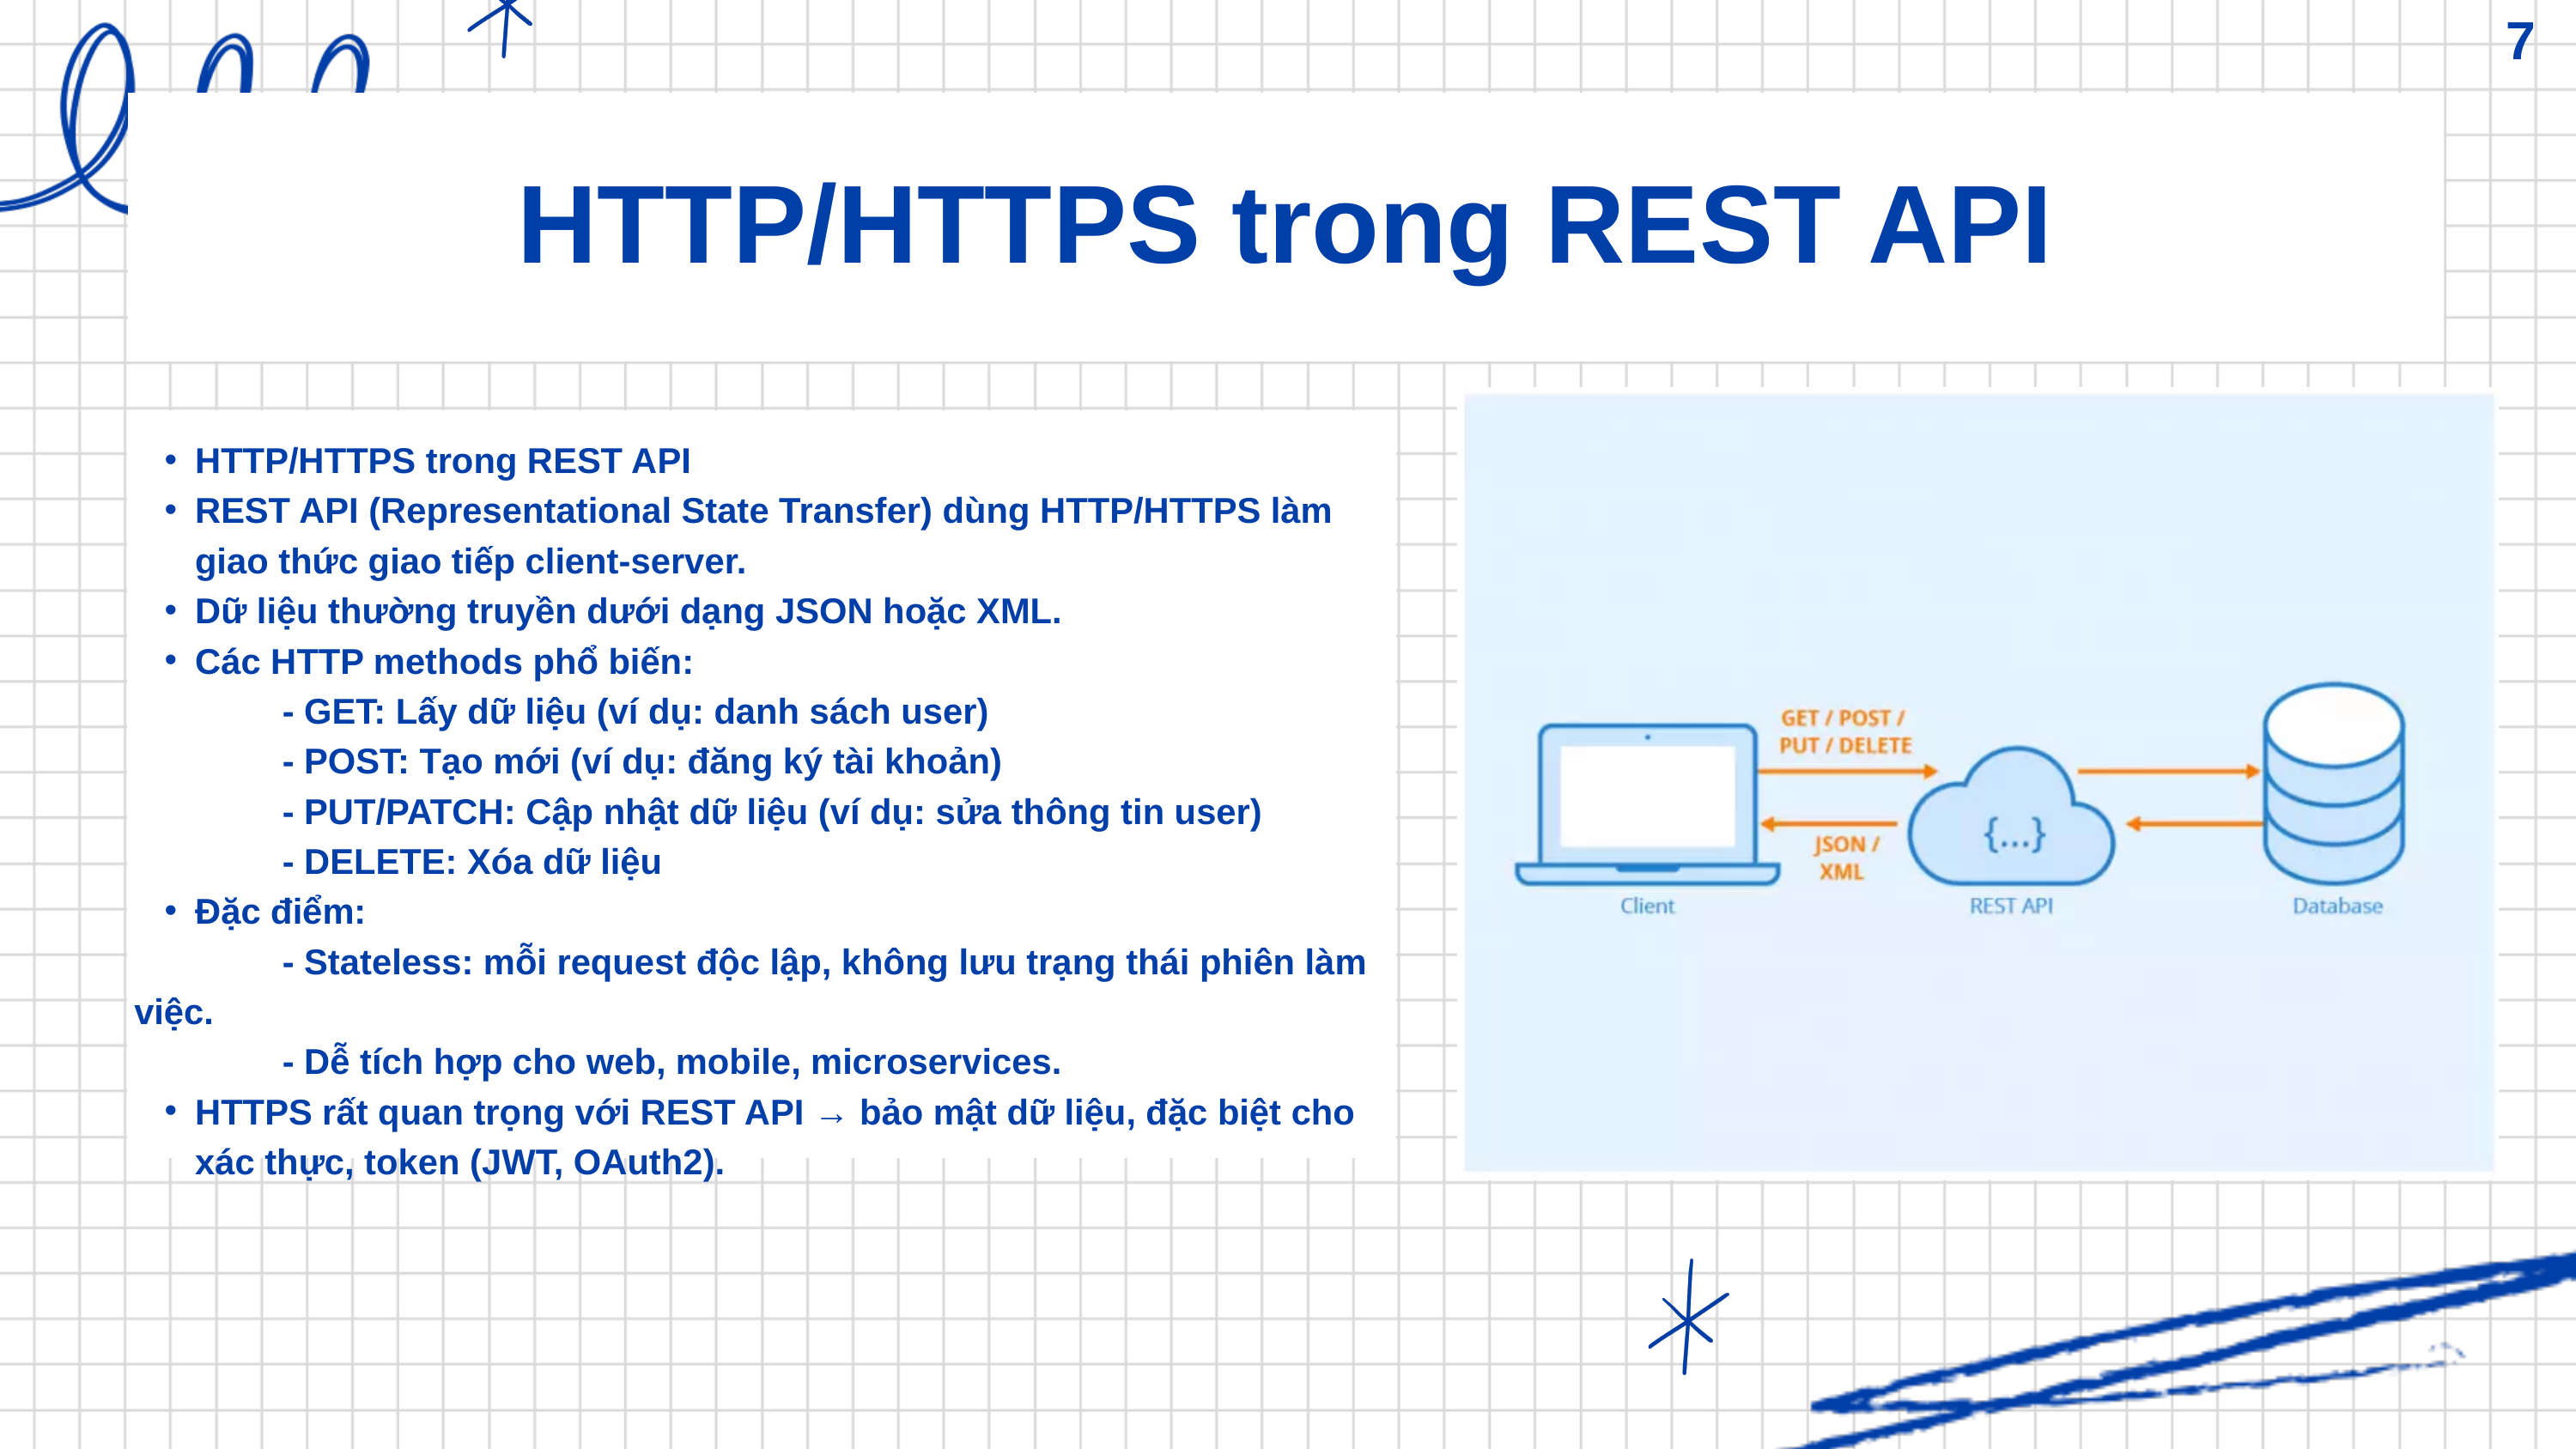

7

HTTP/HTTPS trong REST API

HTTP/HTTPS trong REST API
REST API (Representational State Transfer) dùng HTTP/HTTPS làm giao thức giao tiếp client-server.
Dữ liệu thường truyền dưới dạng JSON hoặc XML.
Các HTTP methods phổ biến:
               - GET: Lấy dữ liệu (ví dụ: danh sách user)
               - POST: Tạo mới (ví dụ: đăng ký tài khoản)
               - PUT/PATCH: Cập nhật dữ liệu (ví dụ: sửa thông tin user)
               - DELETE: Xóa dữ liệu
Đặc điểm:
               - Stateless: mỗi request độc lập, không lưu trạng thái phiên làm việc.
               - Dễ tích hợp cho web, mobile, microservices.
HTTPS rất quan trọng với REST API → bảo mật dữ liệu, đặc biệt cho xác thực, token (JWT, OAuth2).